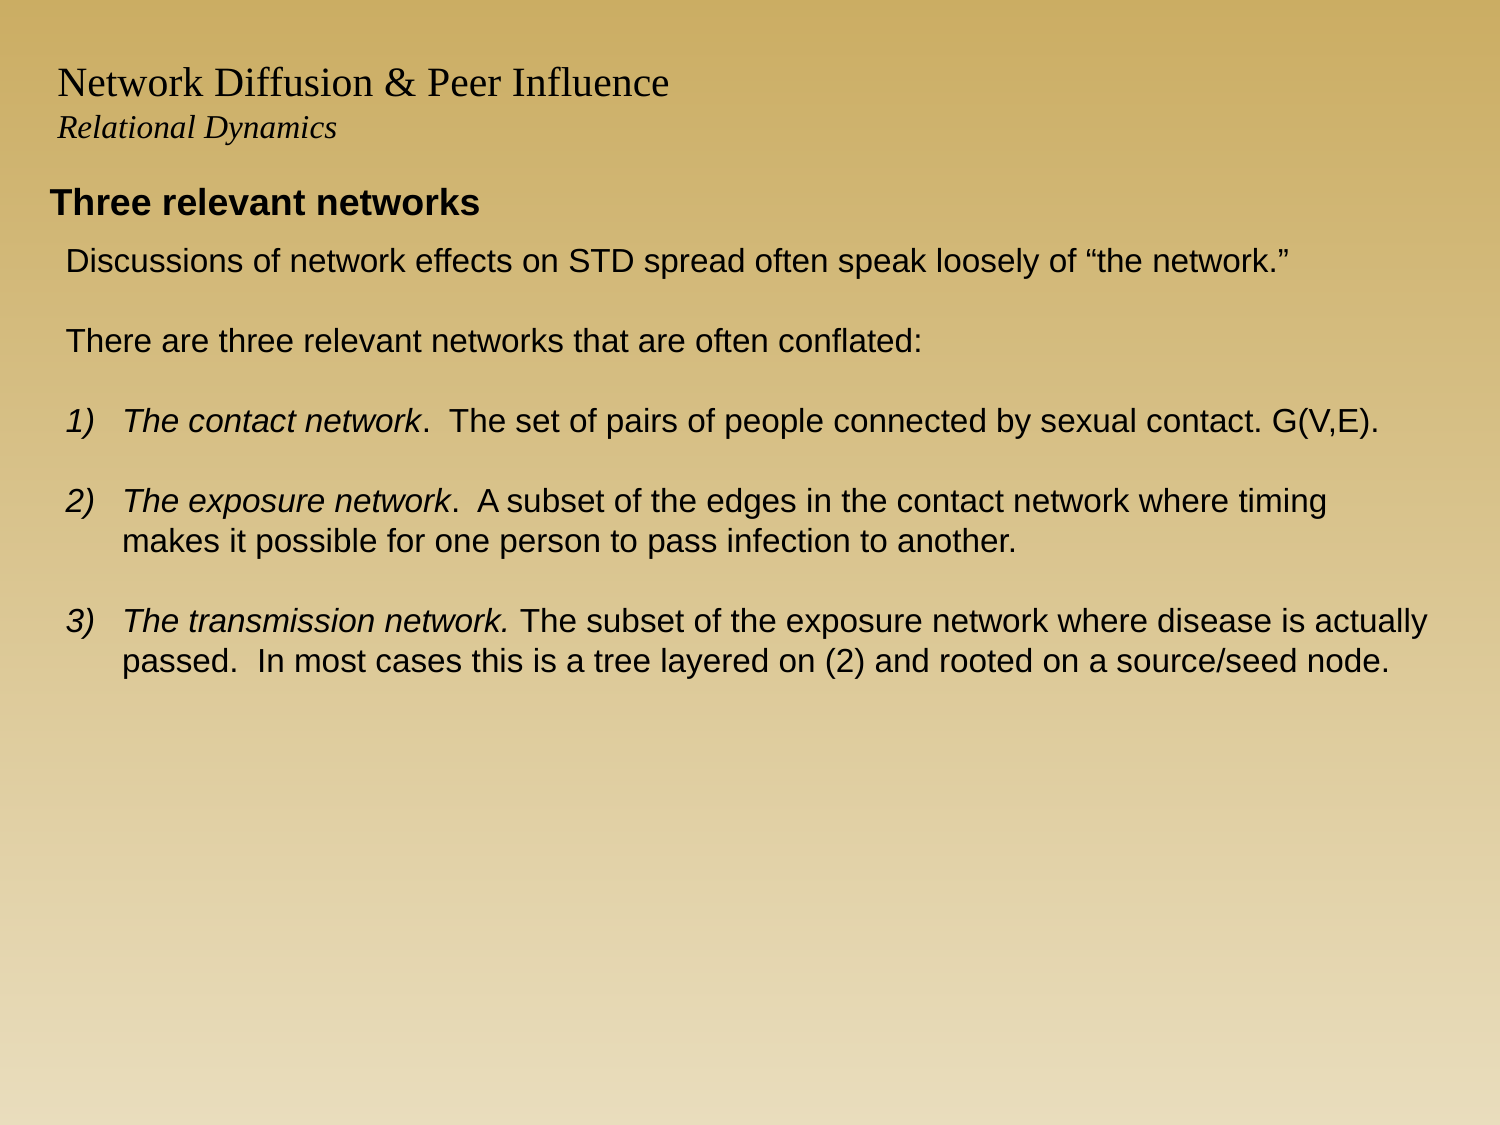

Network Diffusion & Peer Influence
Relational Dynamics
Three relevant networks
Discussions of network effects on STD spread often speak loosely of “the network.”

There are three relevant networks that are often conflated:

The contact network.  The set of pairs of people connected by sexual contact. G(V,E).

The exposure network.  A subset of the edges in the contact network where timing makes it possible for one person to pass infection to another.

The transmission network. The subset of the exposure network where disease is actually passed.  In most cases this is a tree layered on (2) and rooted on a source/seed node.